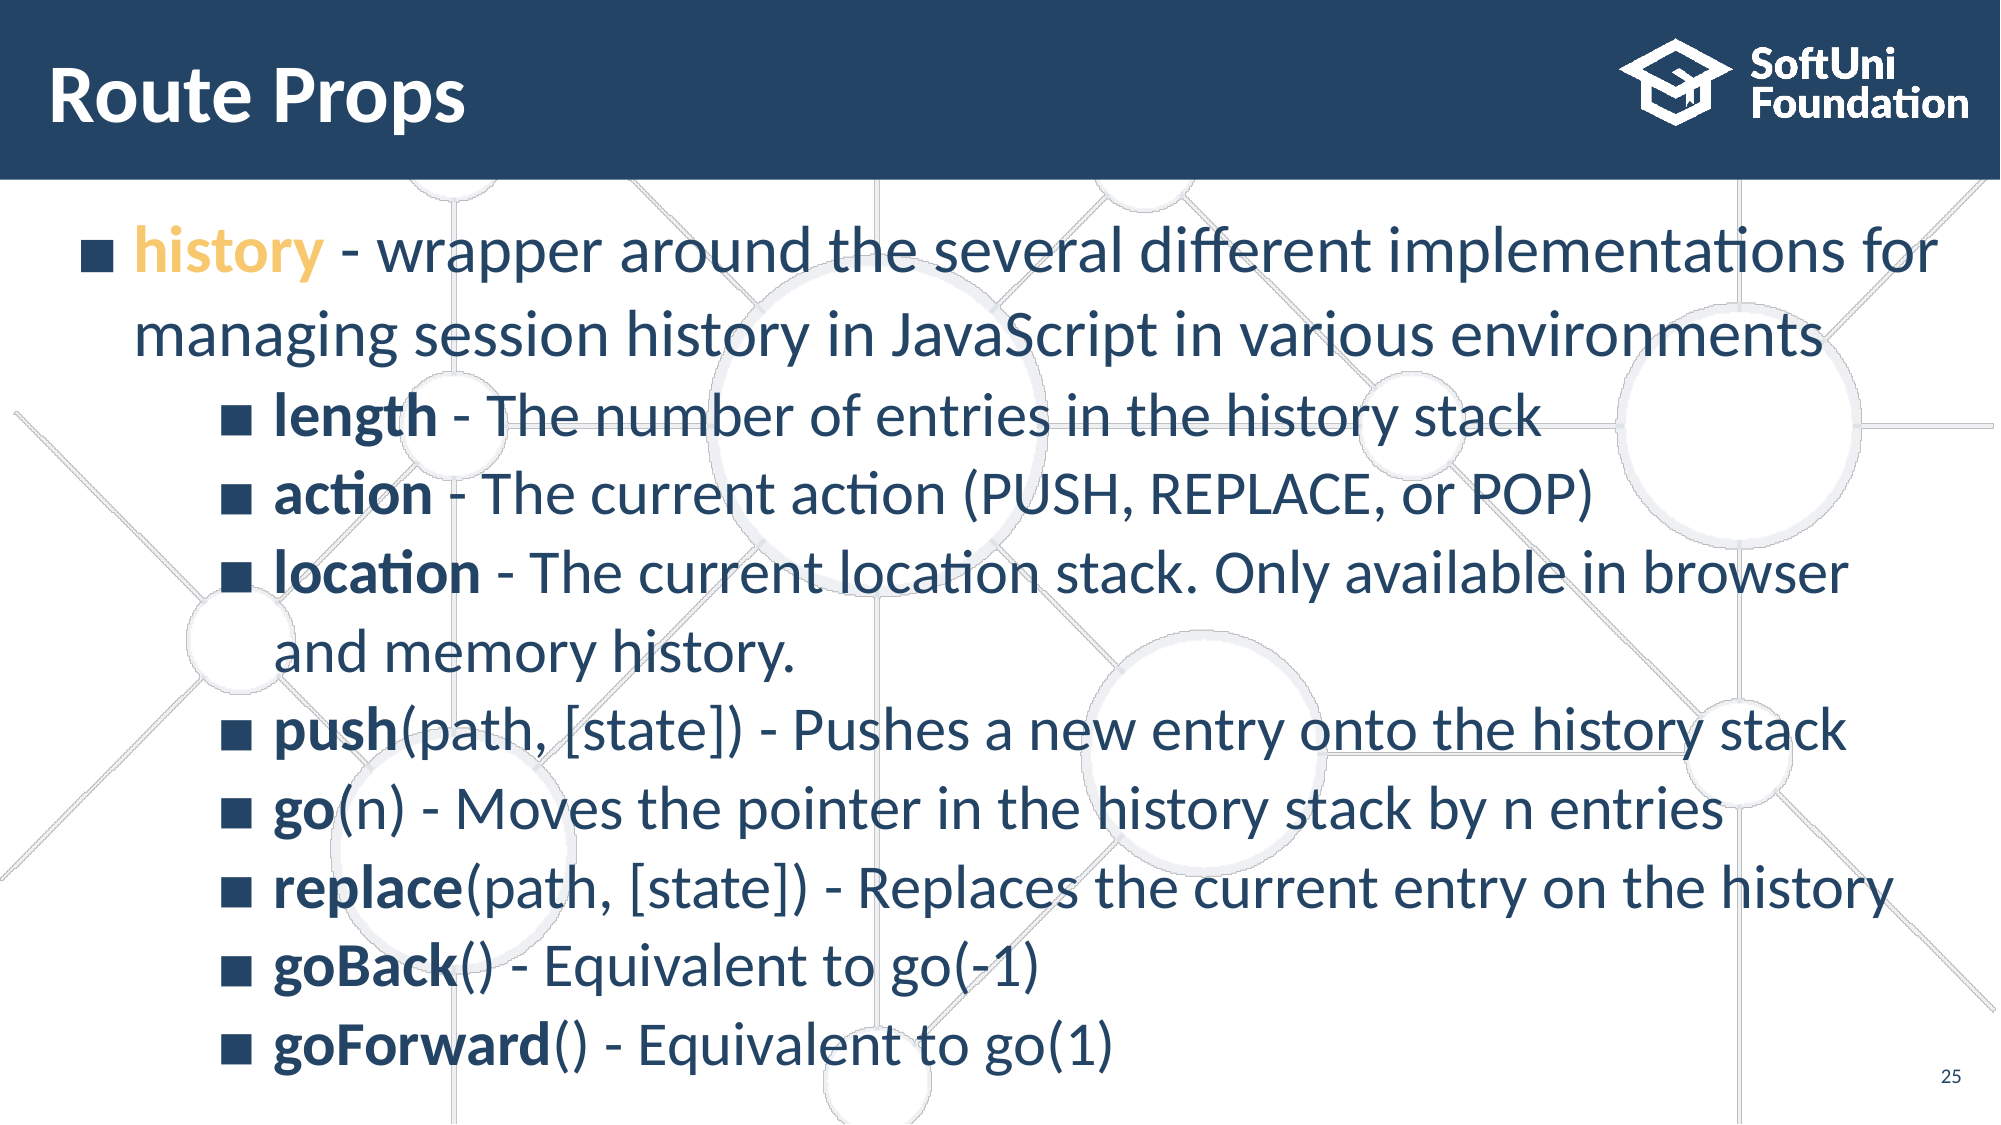

# Route Props
history - wrapper around the several different implementations for managing session history in JavaScript in various environments
length - The number of entries in the history stack
action - The current action (PUSH, REPLACE, or POP)
location - The current location stack. Only available in browser and memory history.
push(path, [state]) - Pushes a new entry onto the history stack
go(n) - Moves the pointer in the history stack by n entries
replace(path, [state]) - Replaces the current entry on the history
goBack() - Equivalent to go(-1)
goForward() - Equivalent to go(1)

25